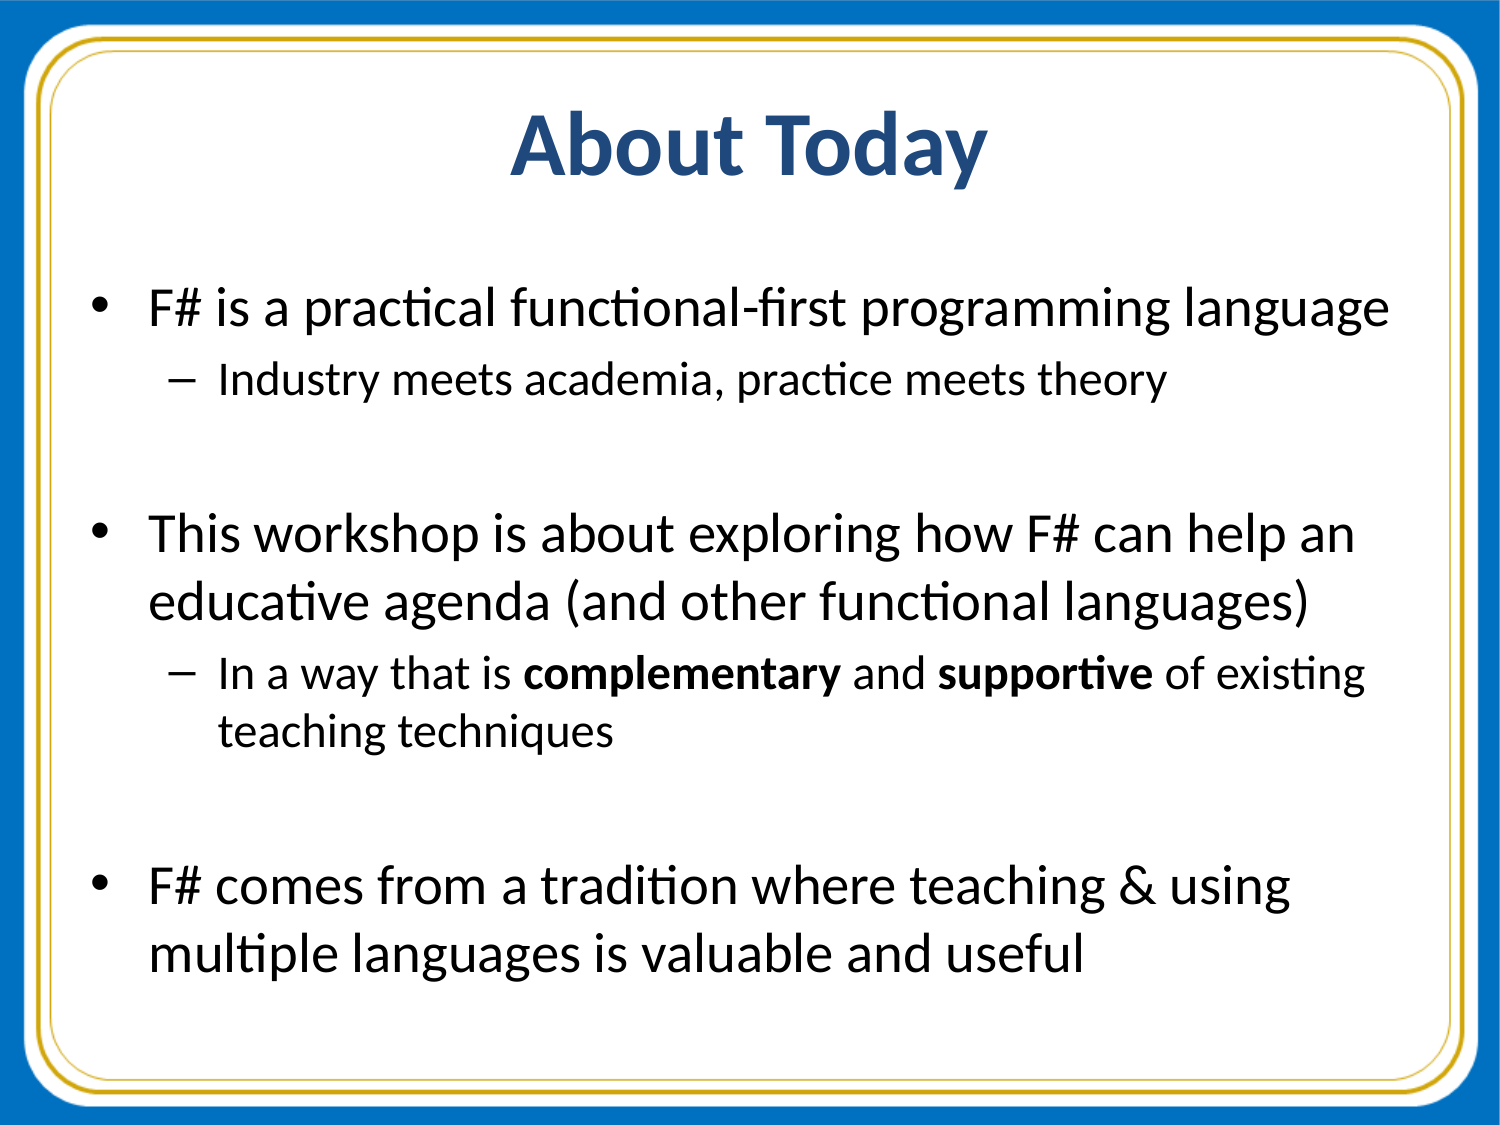

# About Today
F# is a practical functional-first programming language
Industry meets academia, practice meets theory

This workshop is about exploring how F# can help an educative agenda (and other functional languages)
In a way that is complementary and supportive of existing teaching techniques

F# comes from a tradition where teaching & using multiple languages is valuable and useful